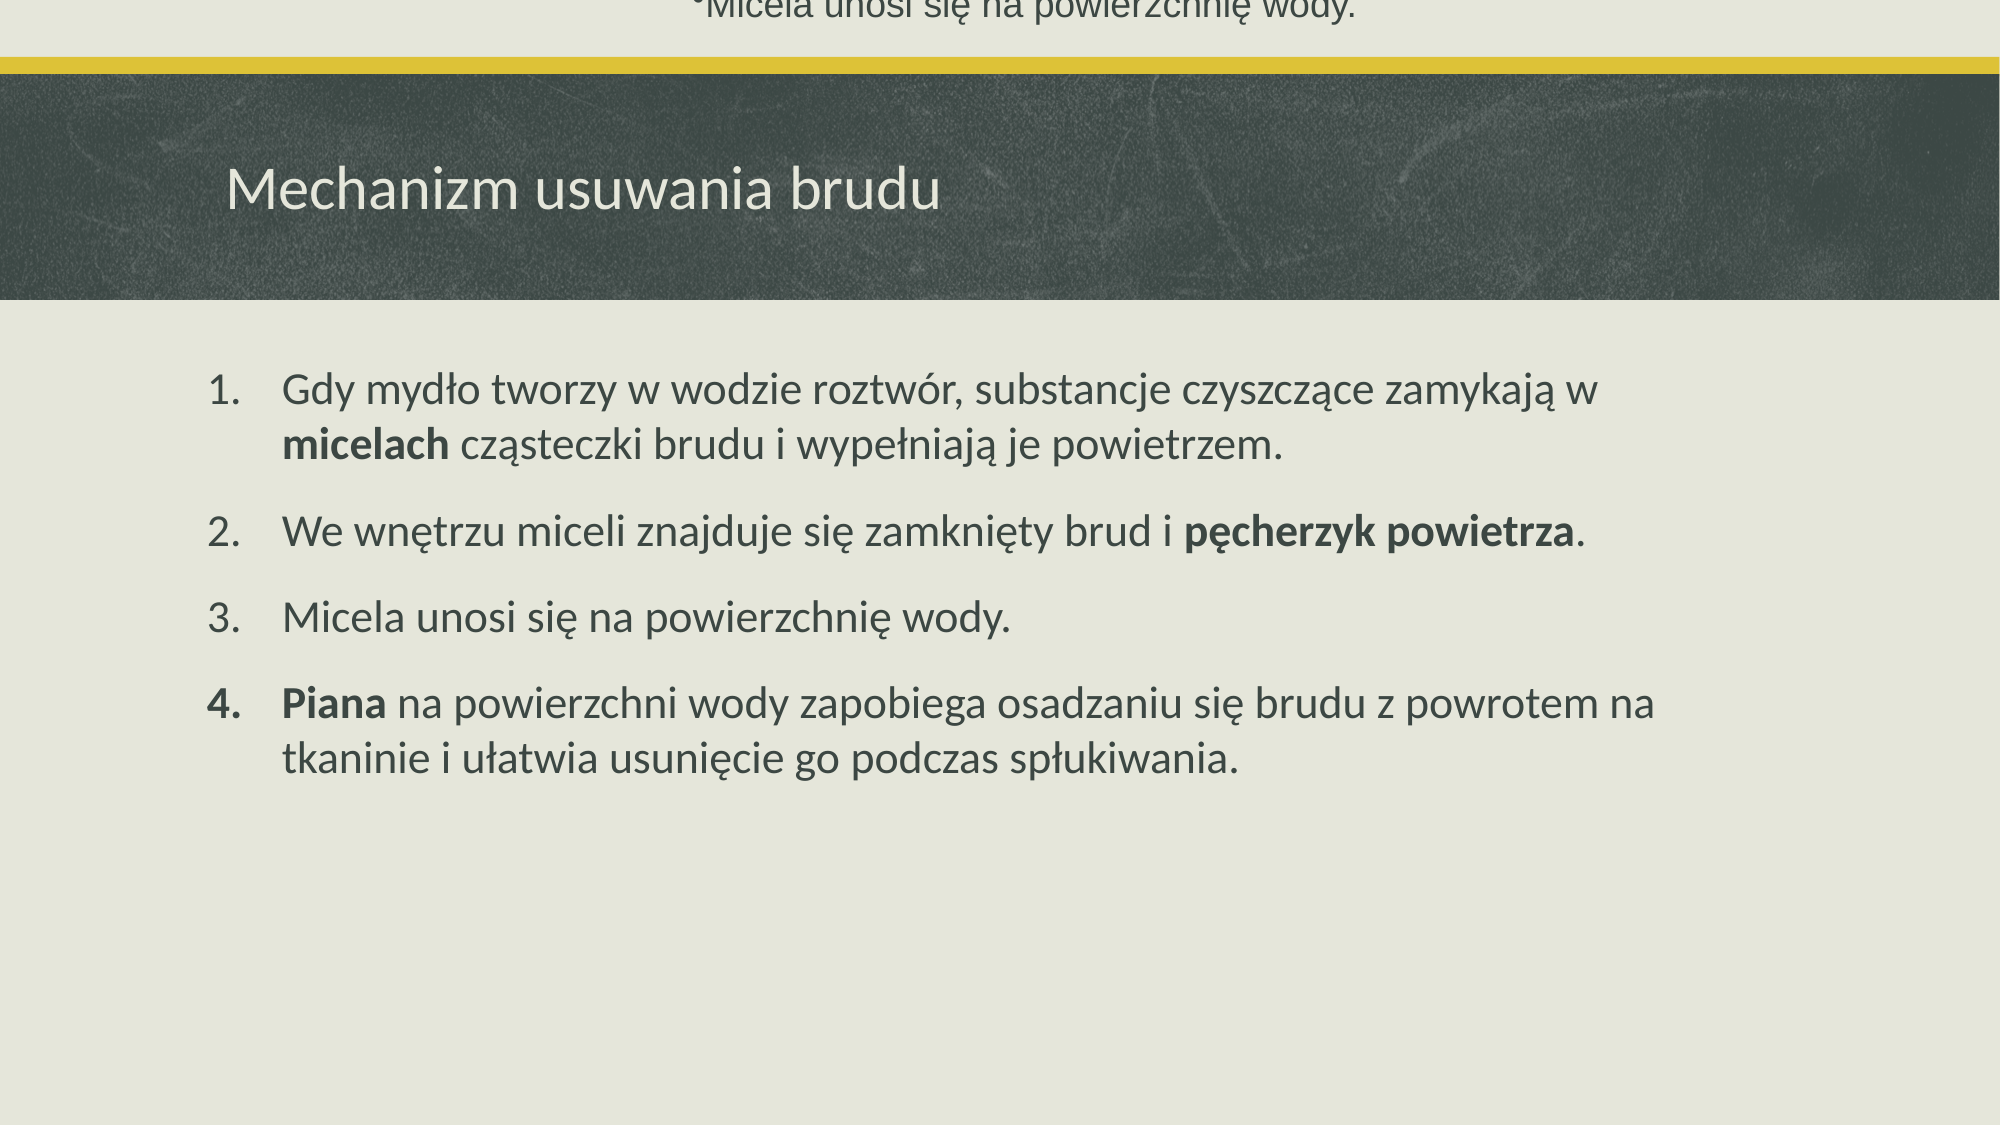

Micela unosi się na powierzchnię wody.

Micela unosi się na powierzchnię wody.

# Mechanizm usuwania brudu
Gdy mydło tworzy w wodzie roztwór, substancje czyszczące zamykają w micelach cząsteczki brudu i wypełniają je powietrzem.
We wnętrzu miceli znajduje się zamknięty brud i pęcherzyk powietrza.
Micela unosi się na powierzchnię wody.
Piana na powierzchni wody zapobiega osadzaniu się brudu z powrotem na tkaninie i ułatwia usunięcie go podczas spłukiwania.